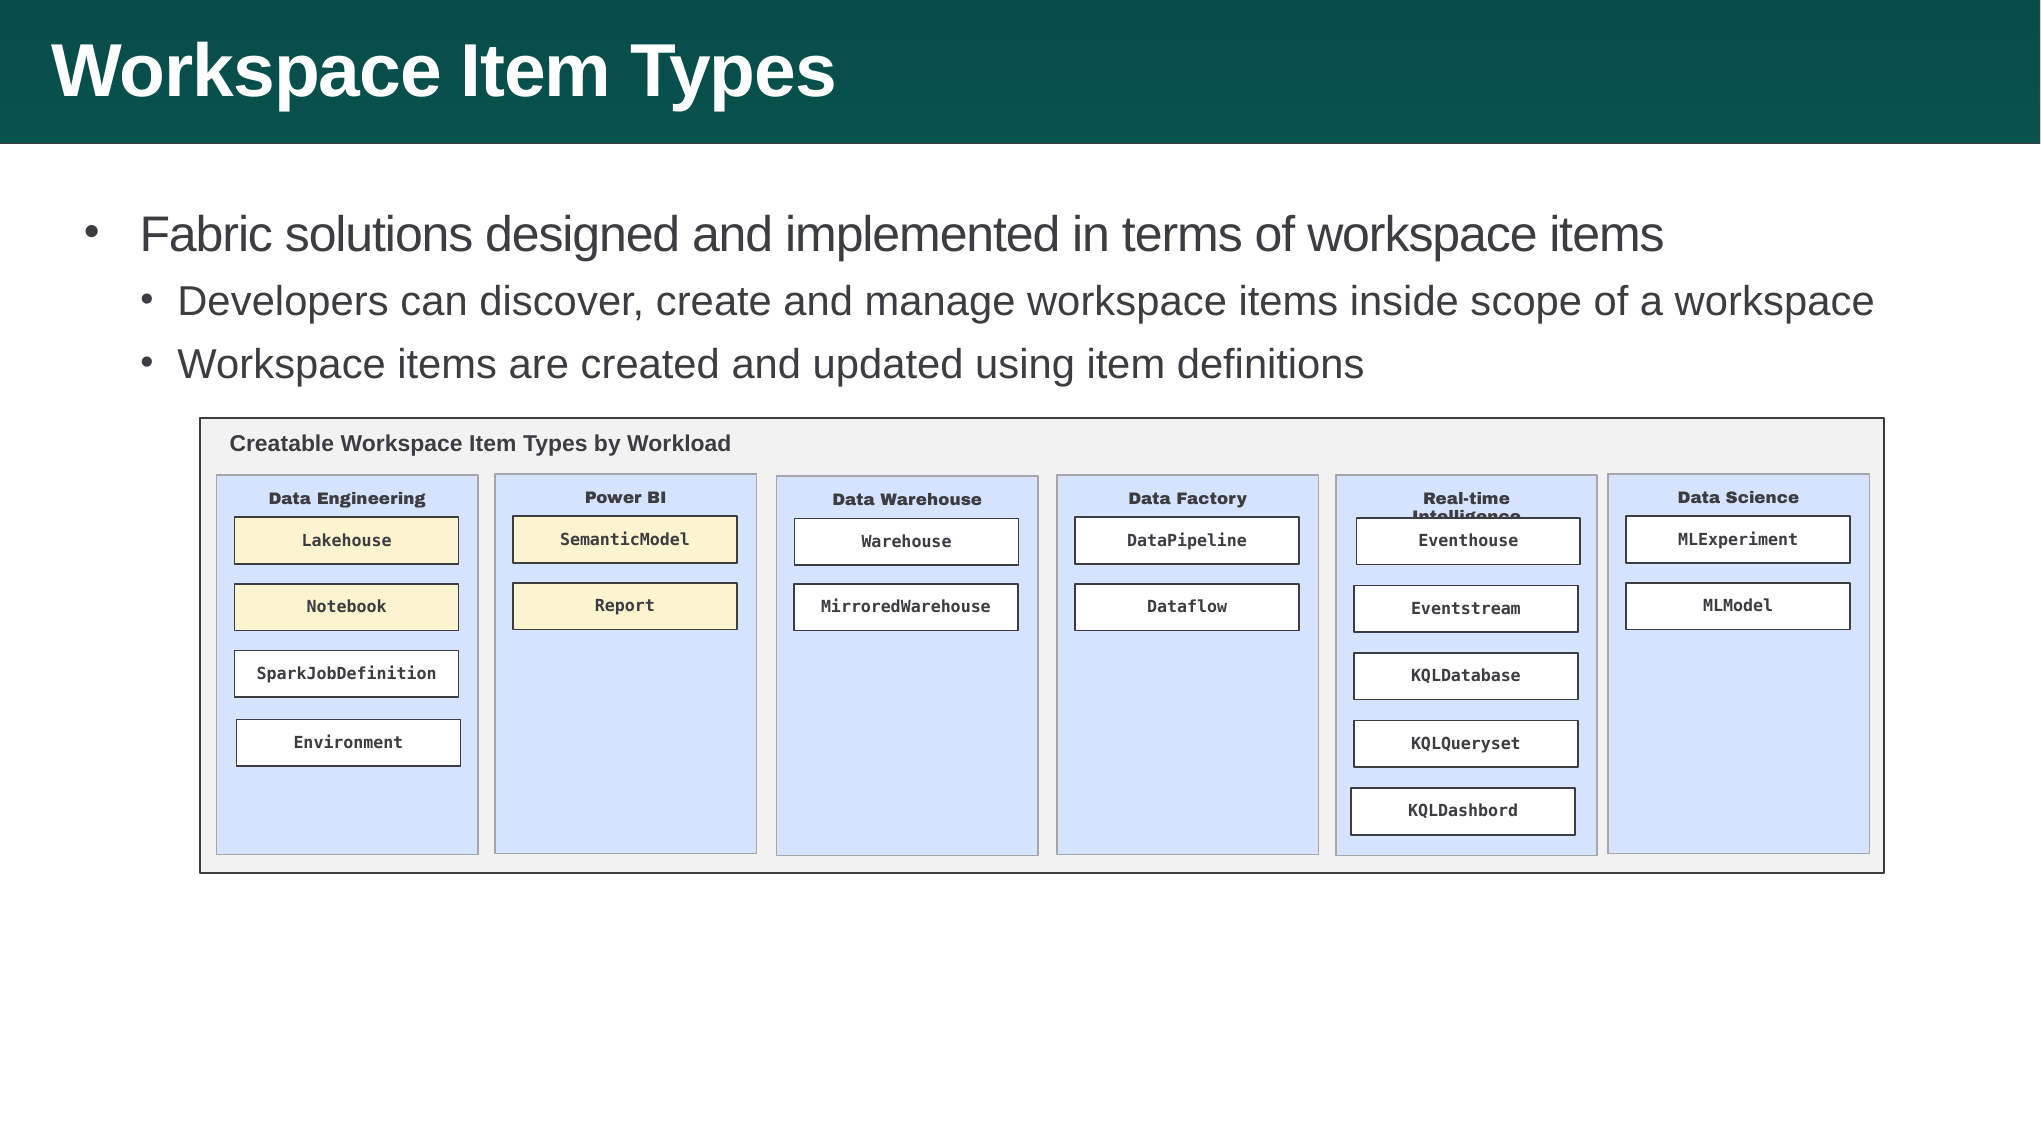

# Workspace Item Types
Fabric solutions designed and implemented in terms of workspace items
Developers can discover, create and manage workspace items inside scope of a workspace
Workspace items are created and updated using item definitions
Creatable Workspace Item Types by Workload
Power BI
Data Science
Real-time Intelligence
Data Engineering
Data Factory
Data Warehouse
SemanticModel
MLExperiment
Lakehouse
DataPipeline
Eventhouse
Warehouse
Report
MLModel
Notebook
Dataflow
MirroredWarehouse
Eventstream
SparkJobDefinition
KQLDatabase
Environment
KQLQueryset
KQLDashbord